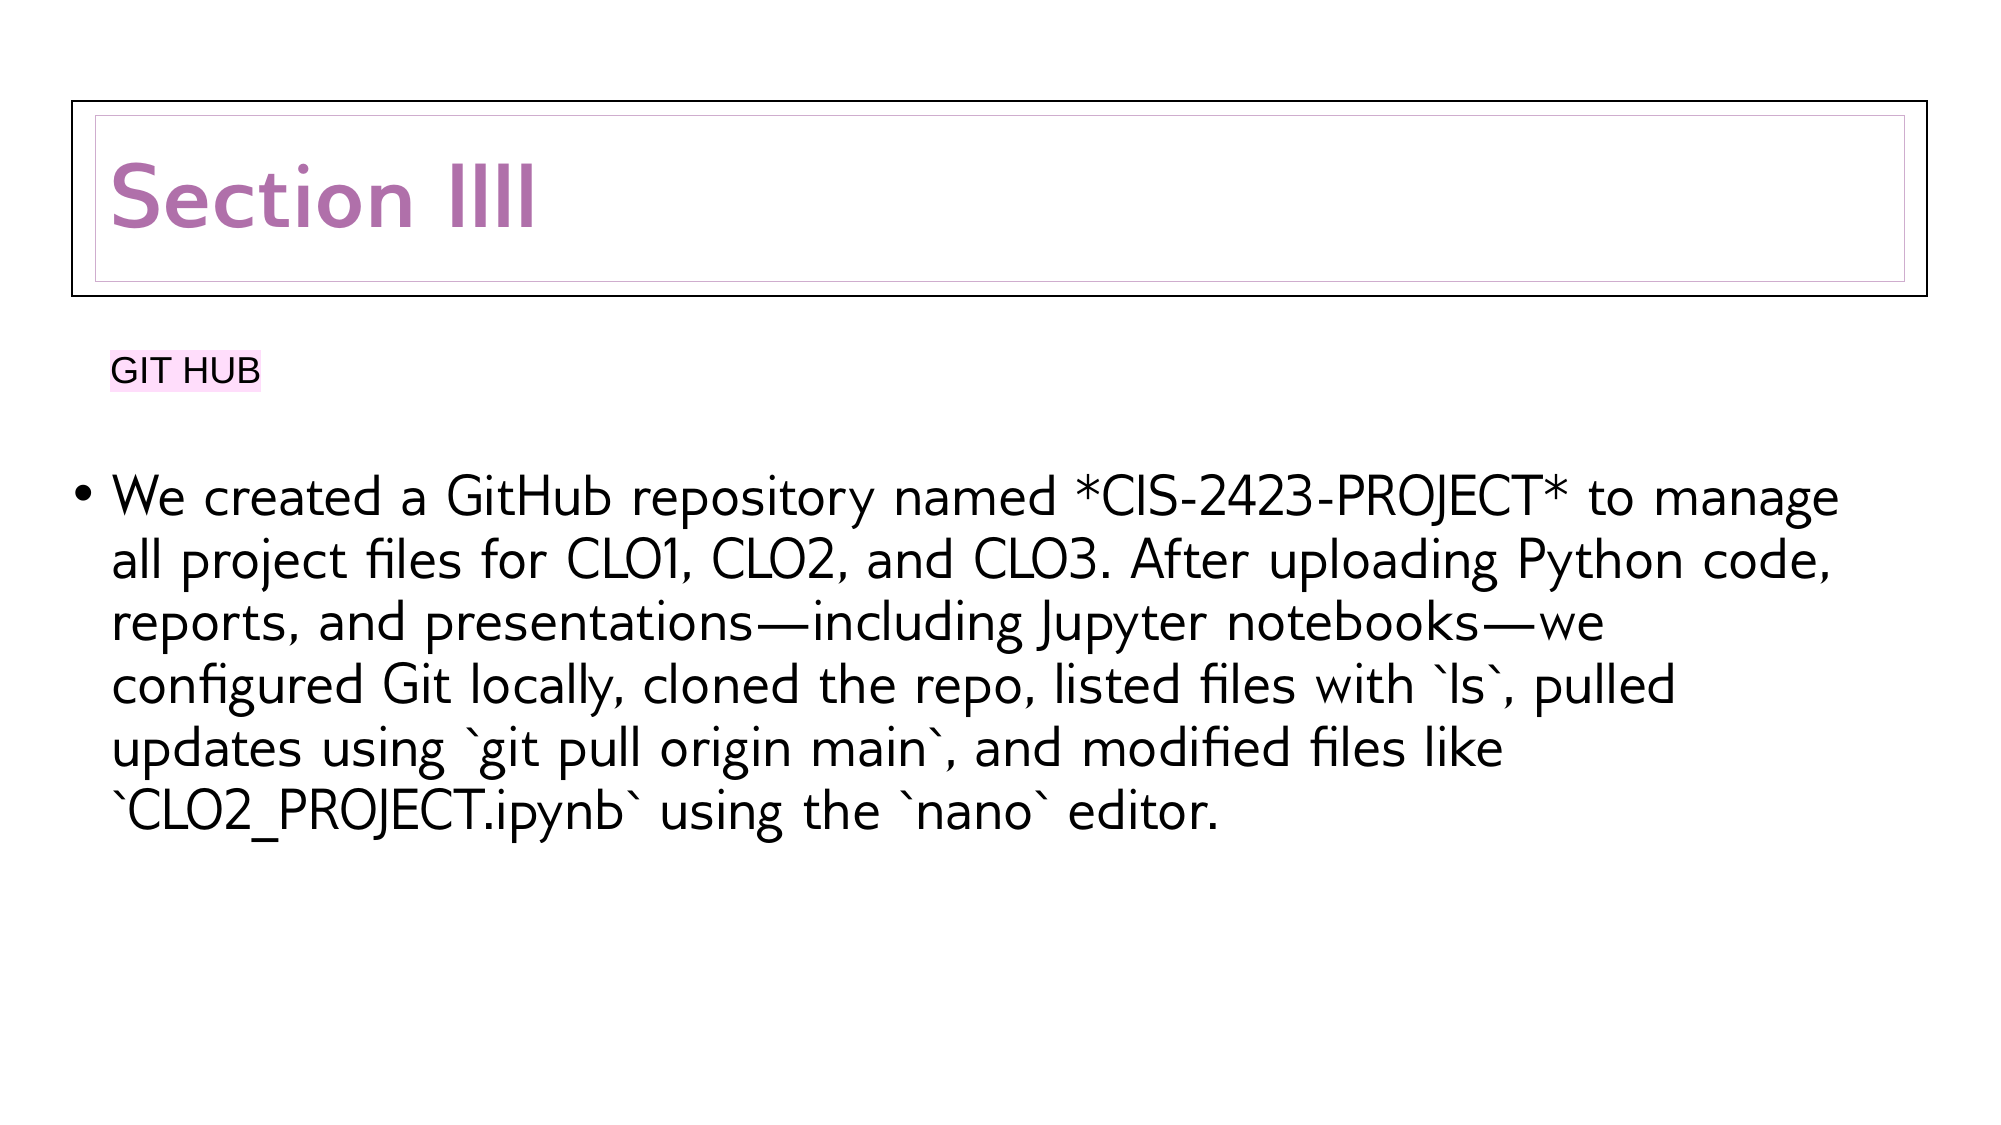

# Section IIII
GIT HUB
We created a GitHub repository named *CIS-2423-PROJECT* to manage all project files for CLO1, CLO2, and CLO3. After uploading Python code, reports, and presentations—including Jupyter notebooks—we configured Git locally, cloned the repo, listed files with `ls`, pulled updates using `git pull origin main`, and modified files like `CLO2_PROJECT.ipynb` using the `nano` editor.